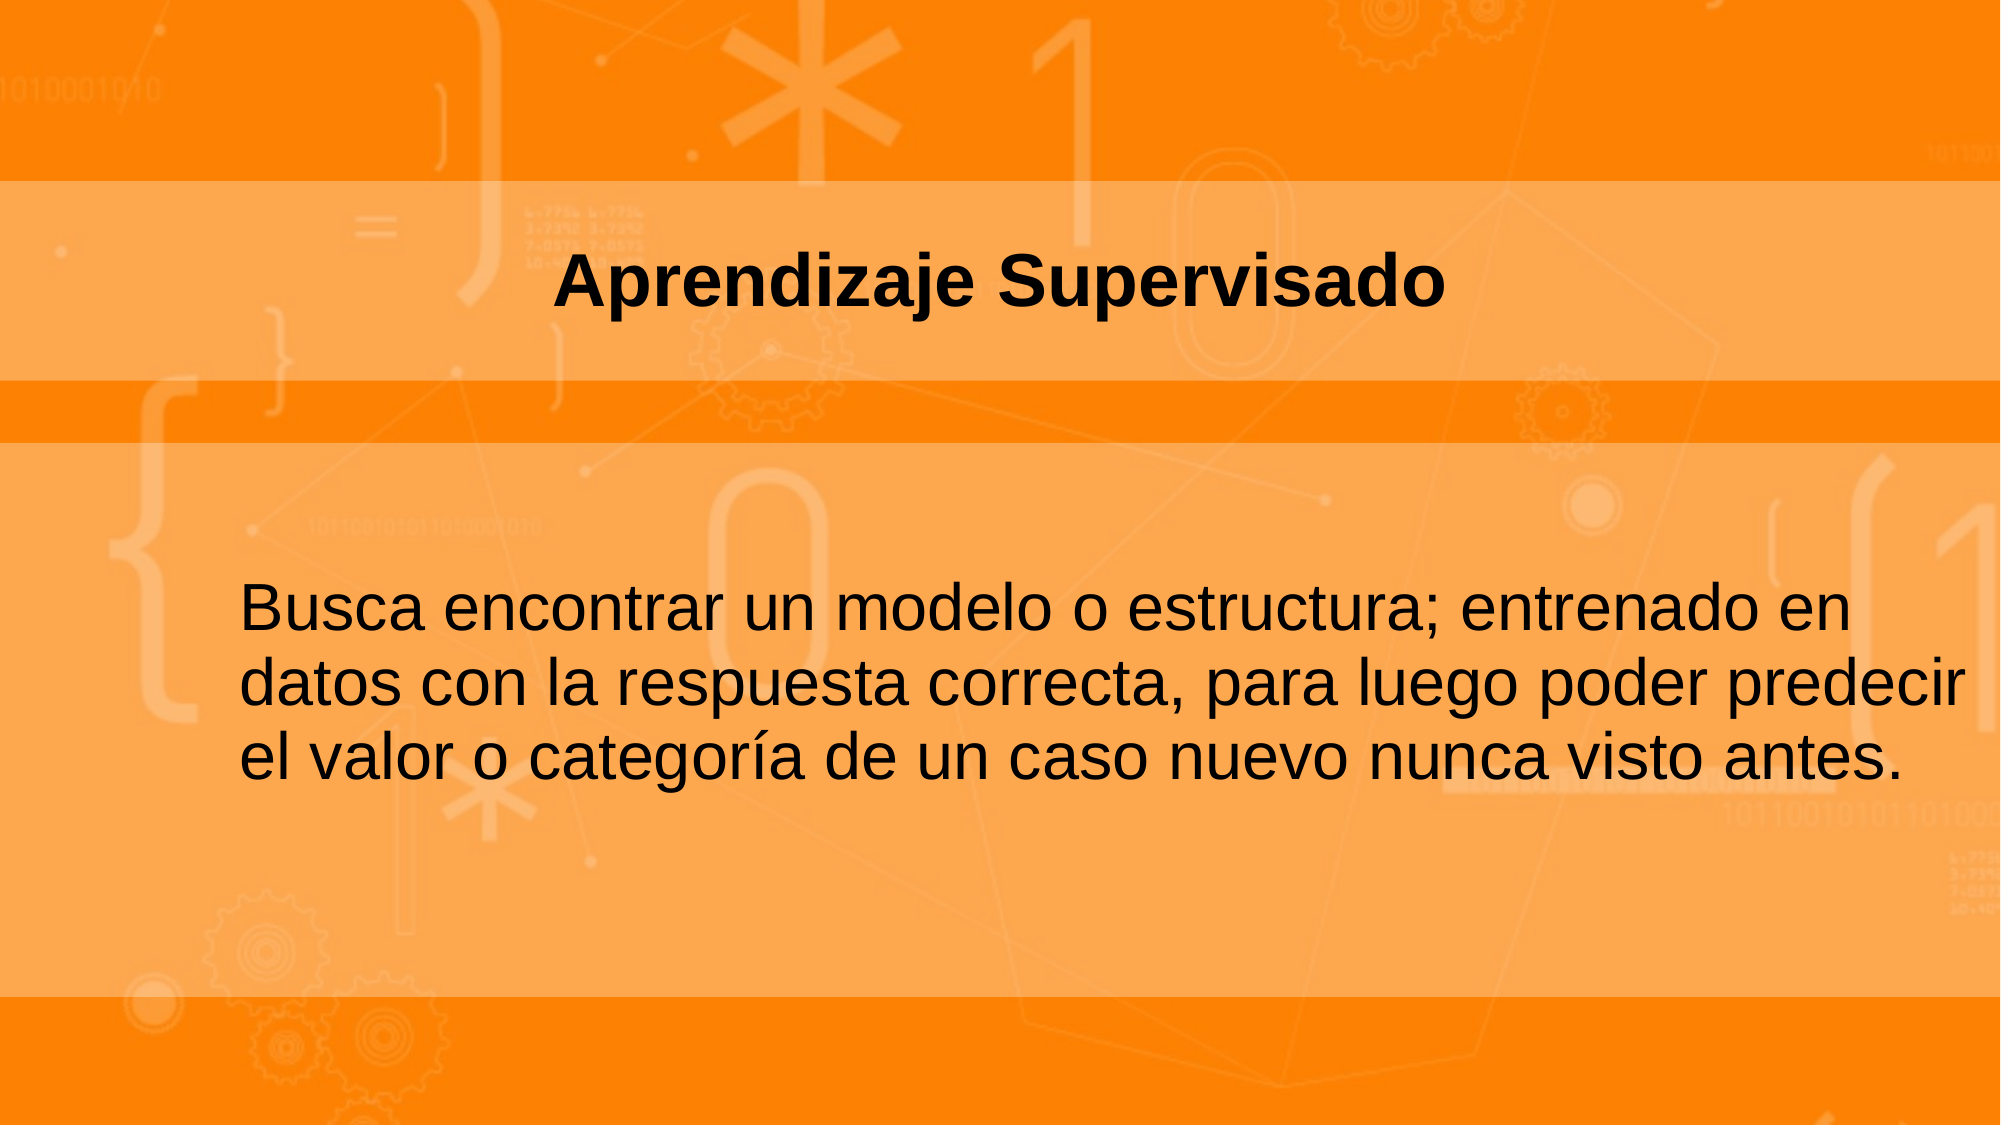

Aprendizaje Supervisado
Busca encontrar un modelo o estructura; entrenado en datos con la respuesta correcta, para luego poder predecir el valor o categoría de un caso nuevo nunca visto antes.